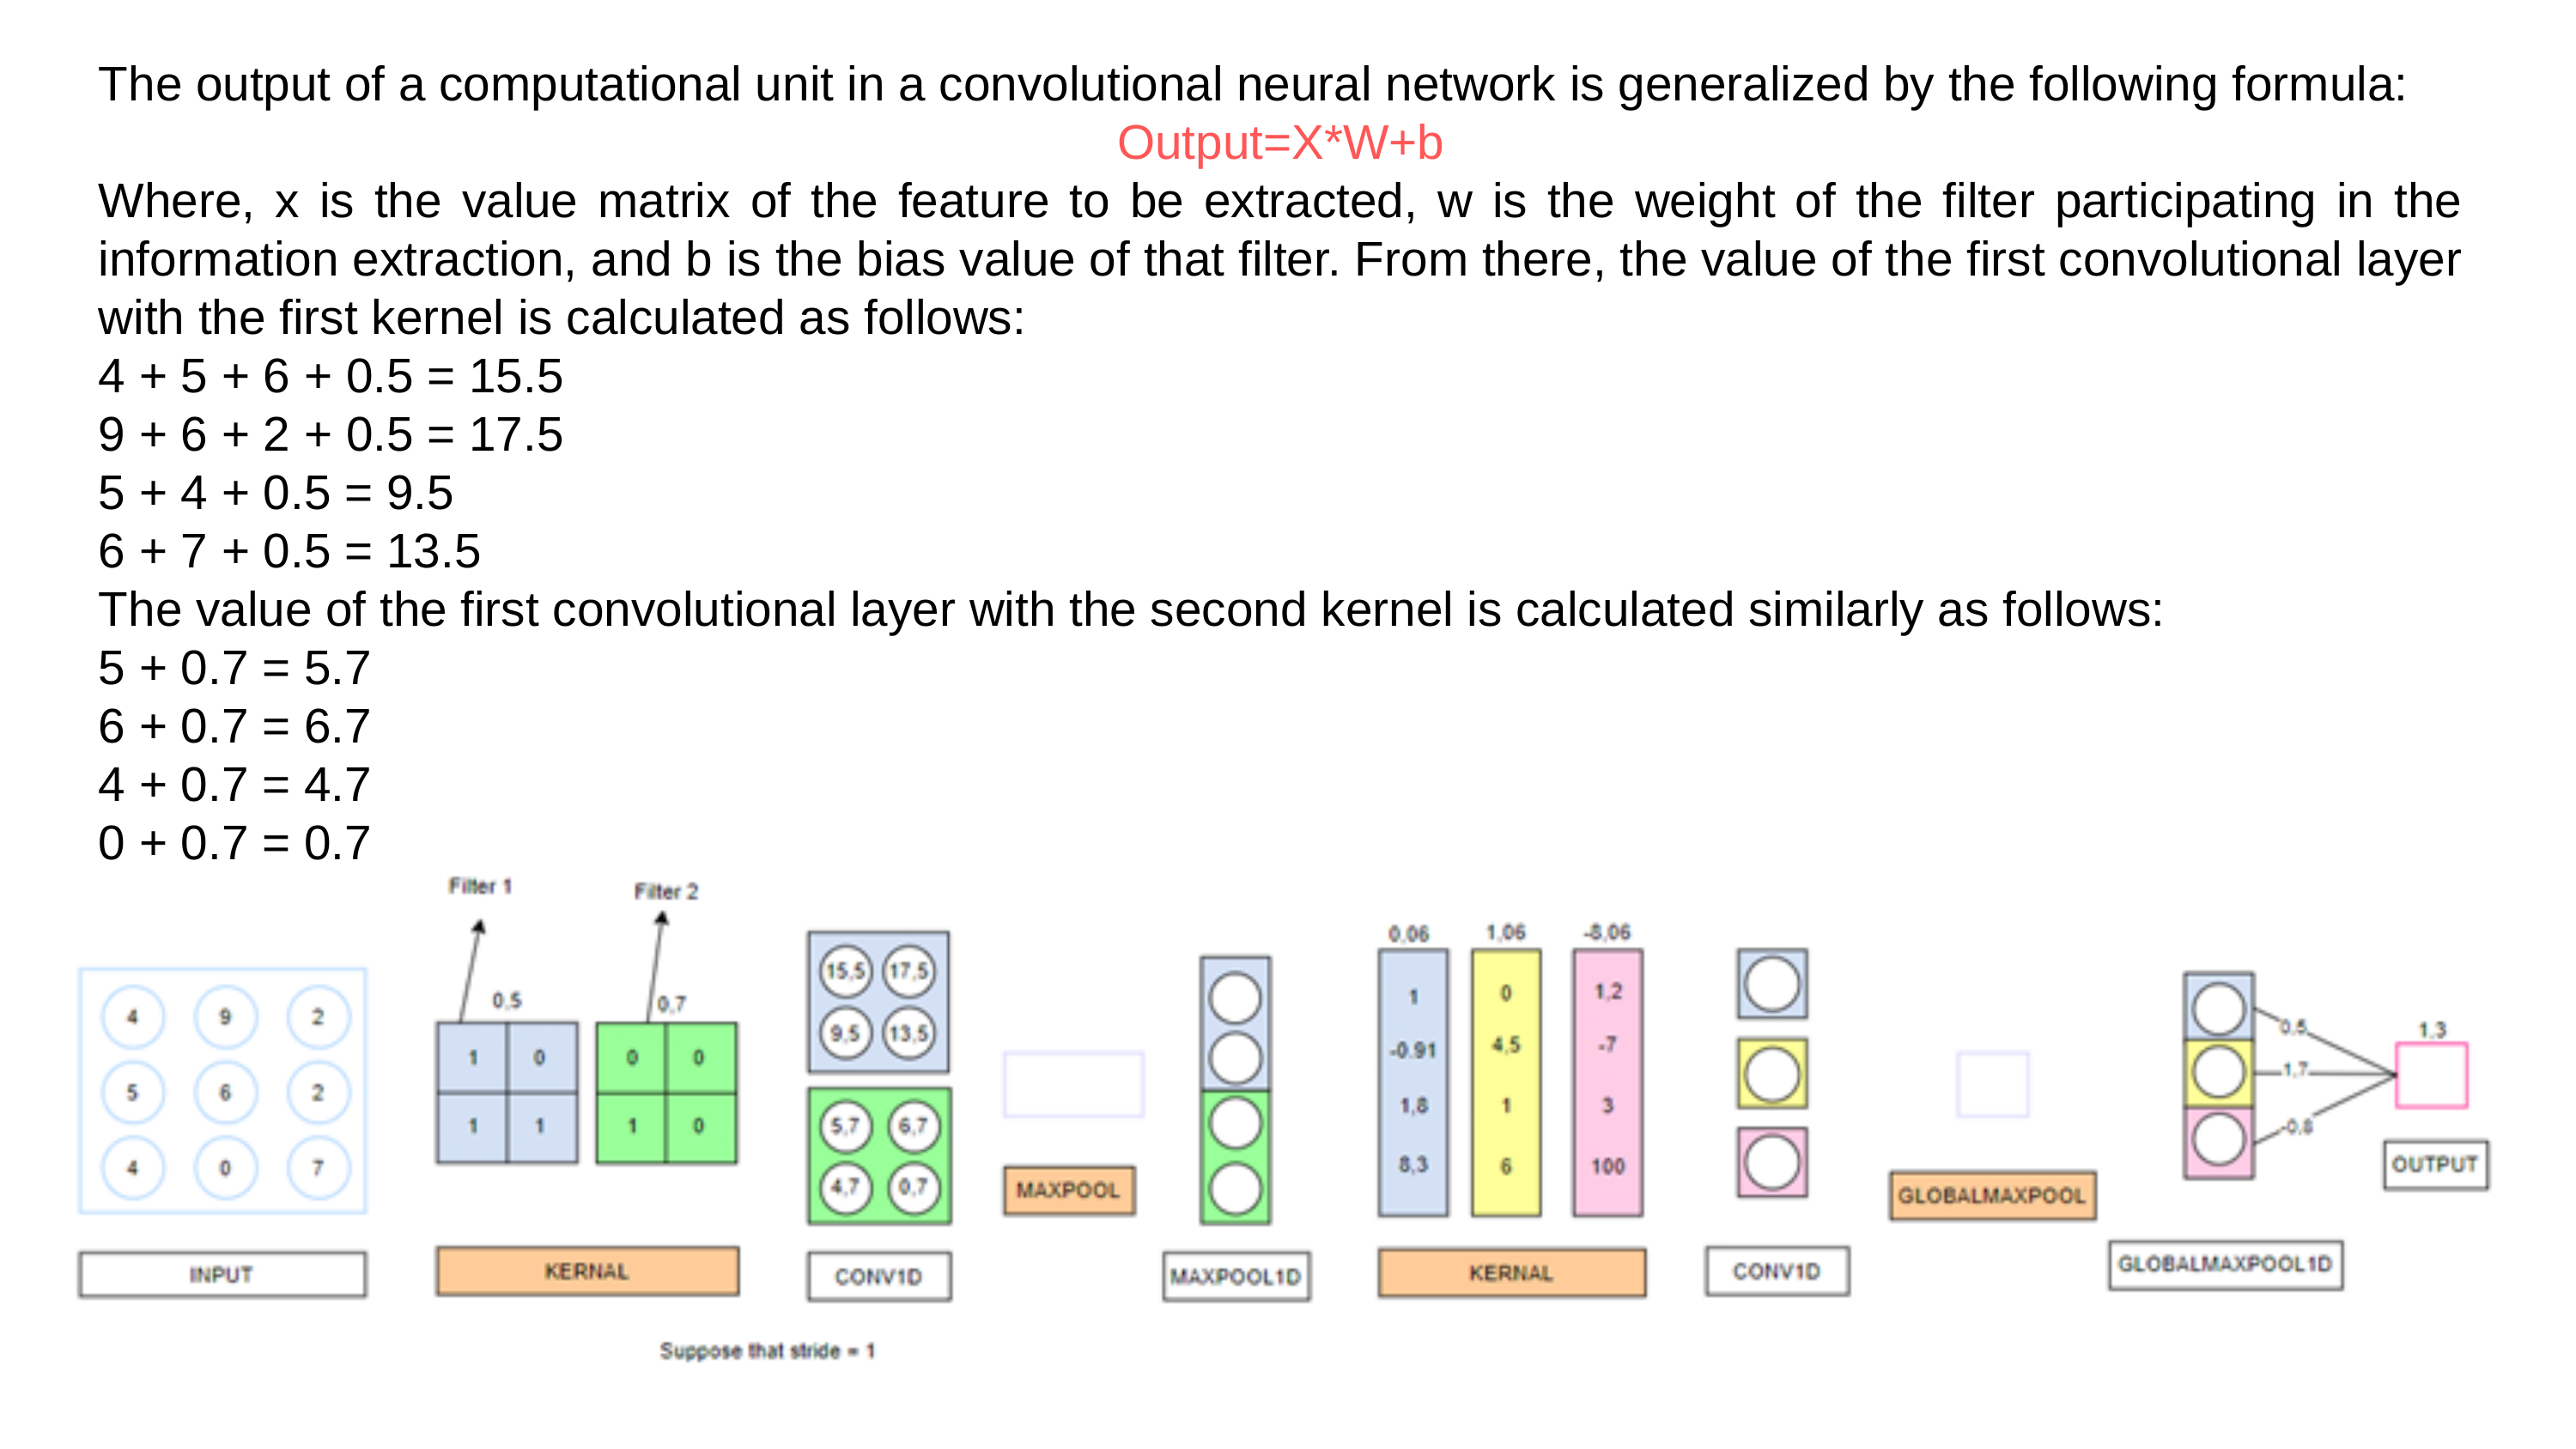

The output of a computational unit in a convolutional neural network is generalized by the following formula:
Output=X*W+b
Where, x is the value matrix of the feature to be extracted, w is the weight of the filter participating in the information extraction, and b is the bias value of that filter. From there, the value of the first convolutional layer with the first kernel is calculated as follows:
4 + 5 + 6 + 0.5 = 15.5
9 + 6 + 2 + 0.5 = 17.5
5 + 4 + 0.5 = 9.5
6 + 7 + 0.5 = 13.5
The value of the first convolutional layer with the second kernel is calculated similarly as follows:
5 + 0.7 = 5.7
6 + 0.7 = 6.7
4 + 0.7 = 4.7
0 + 0.7 = 0.7